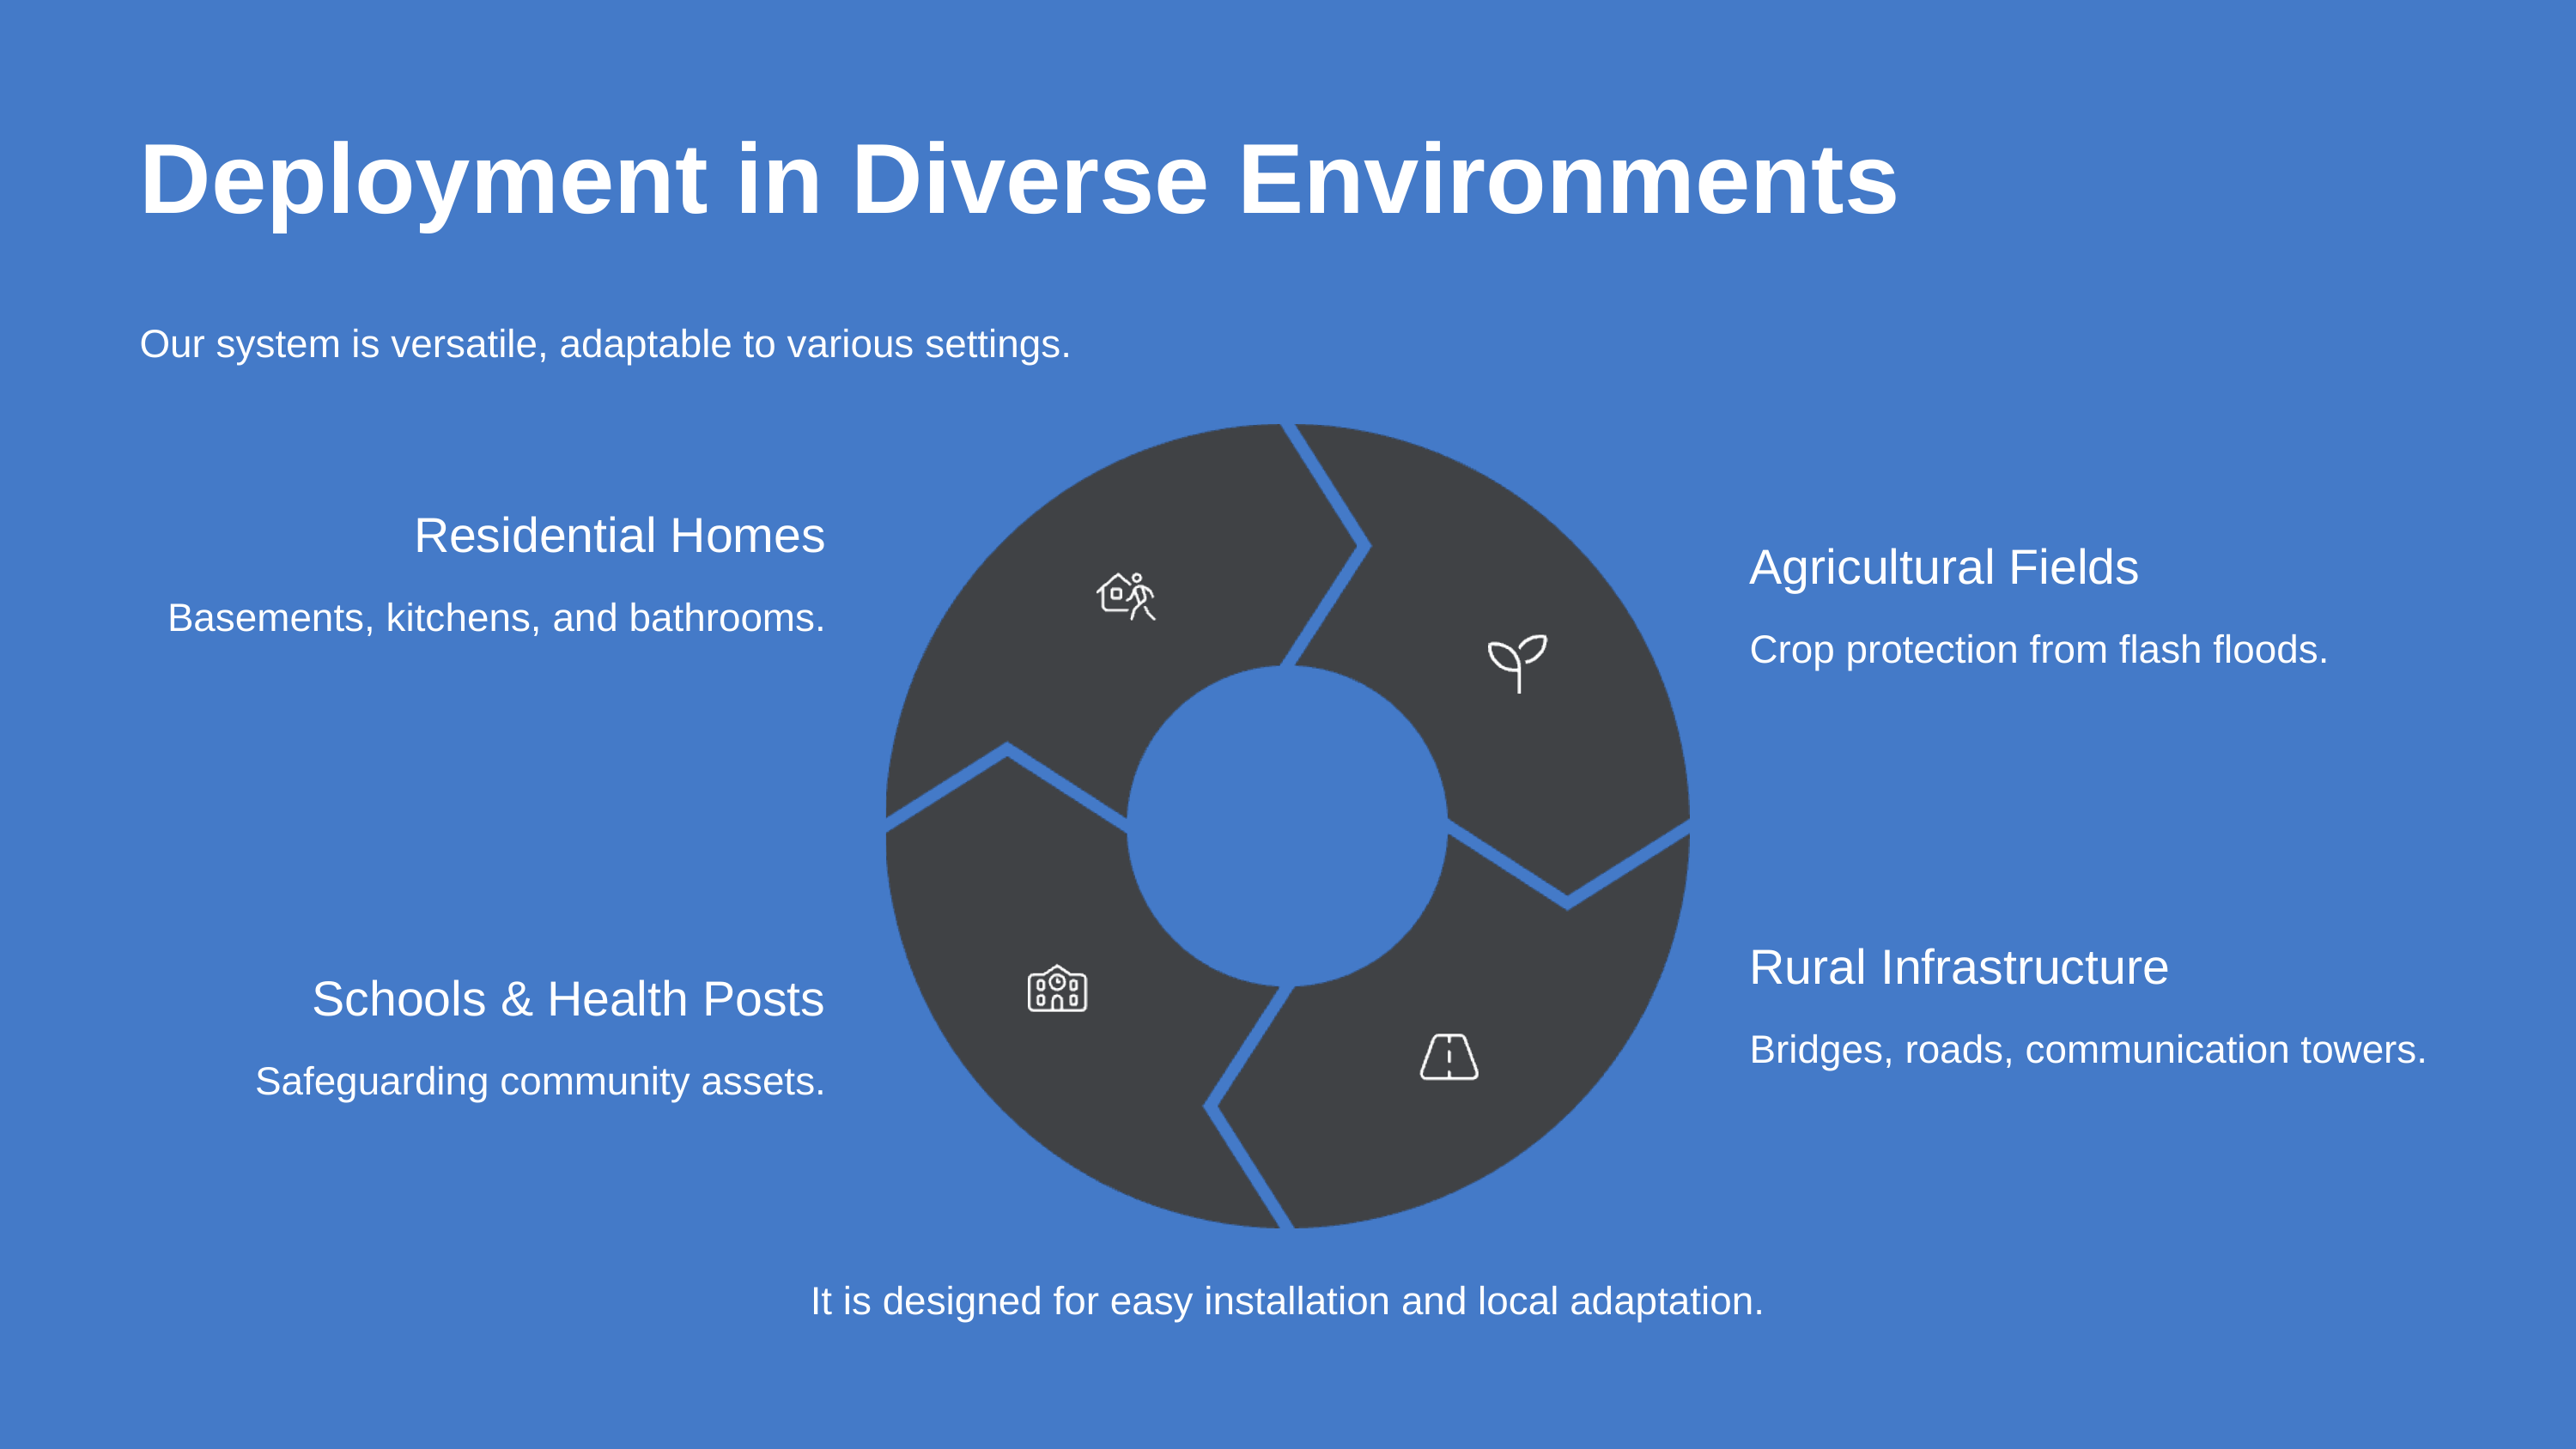

Deployment in Diverse Environments
Our system is versatile, adaptable to various settings.

Residential Homes
Agricultural Fields

Basements, kitchens, and bathrooms.
Crop protection from flash floods.

Rural Infrastructure

Schools & Health Posts
Bridges, roads, communication towers.

Safeguarding community assets.
It is designed for easy installation and local adaptation.